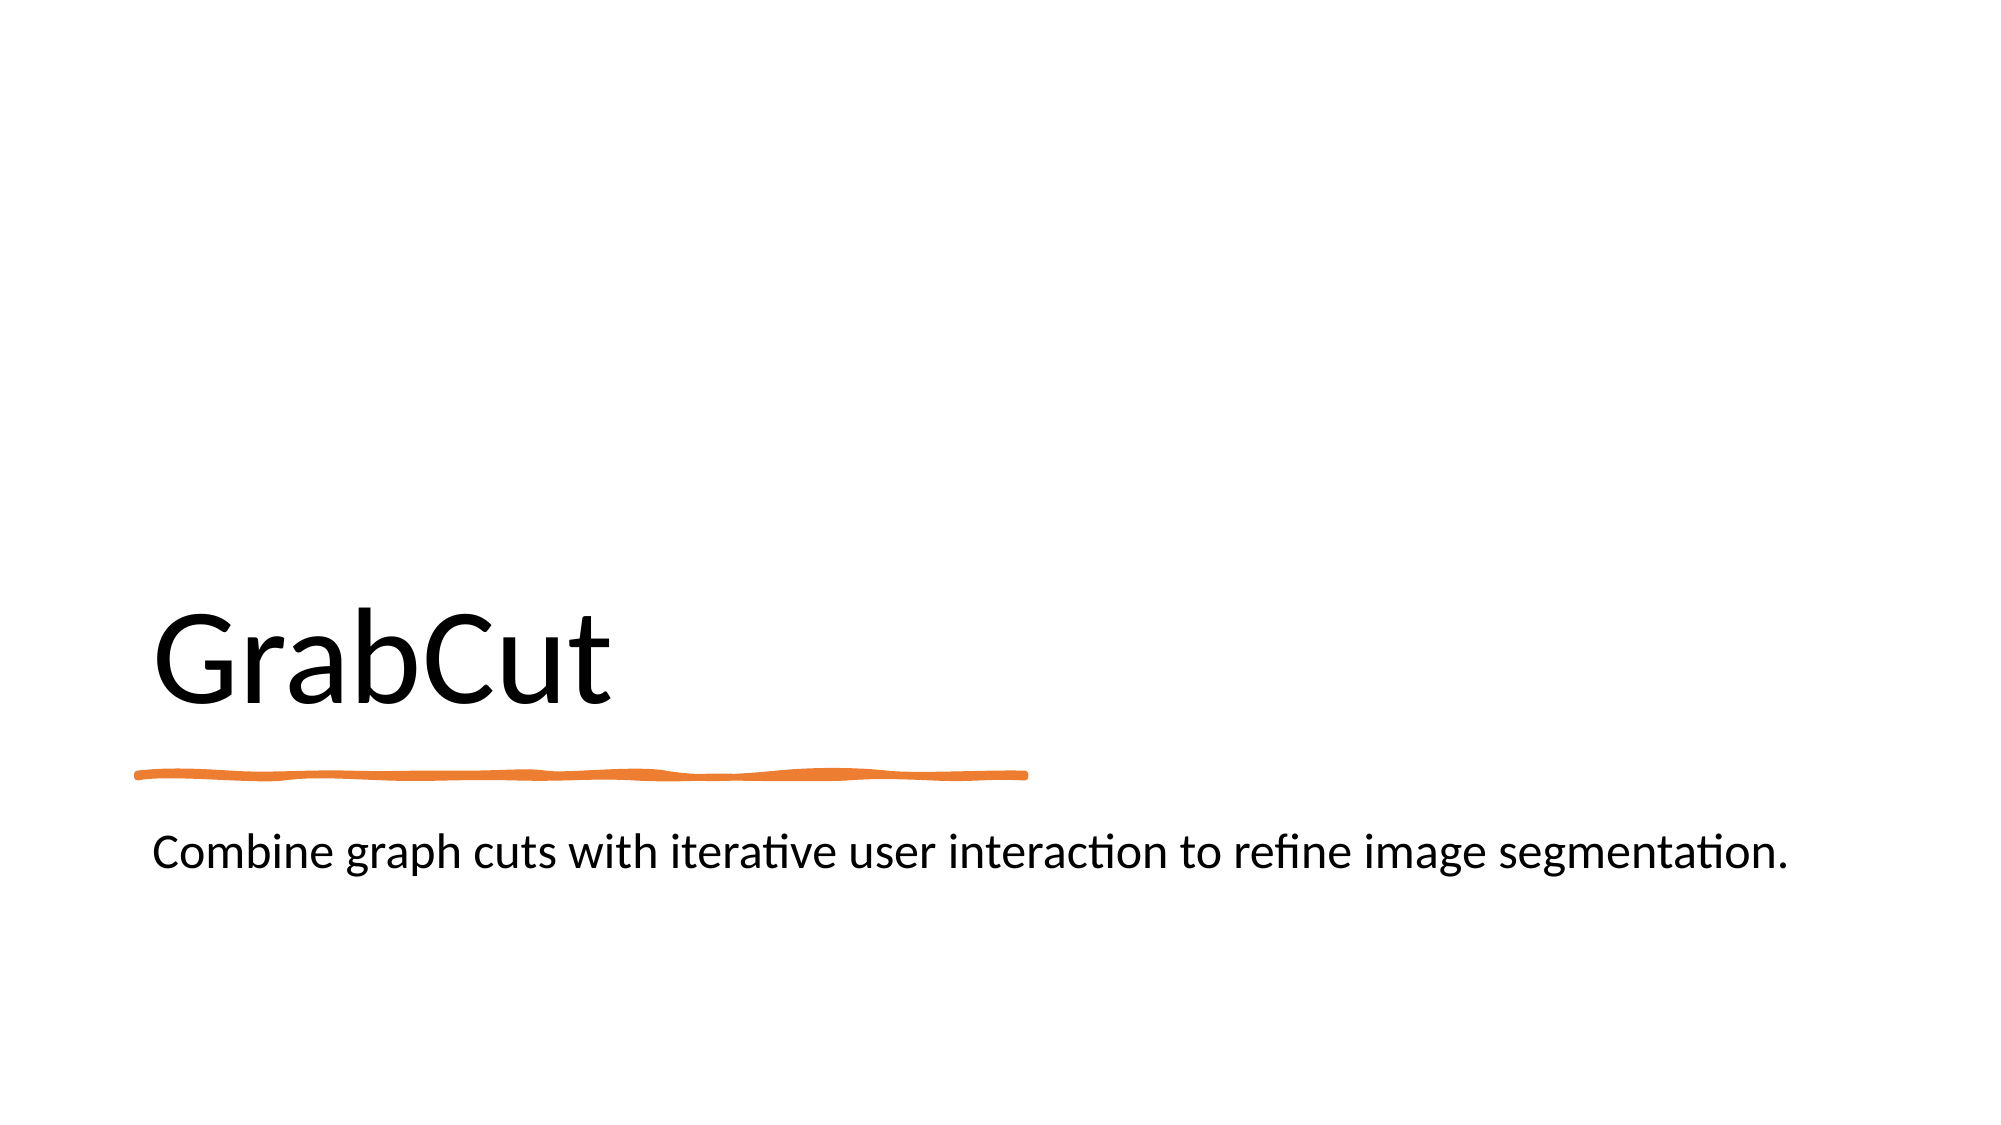

# GrabCut

Combine graph cuts with iterative user interaction to refine image segmentation.